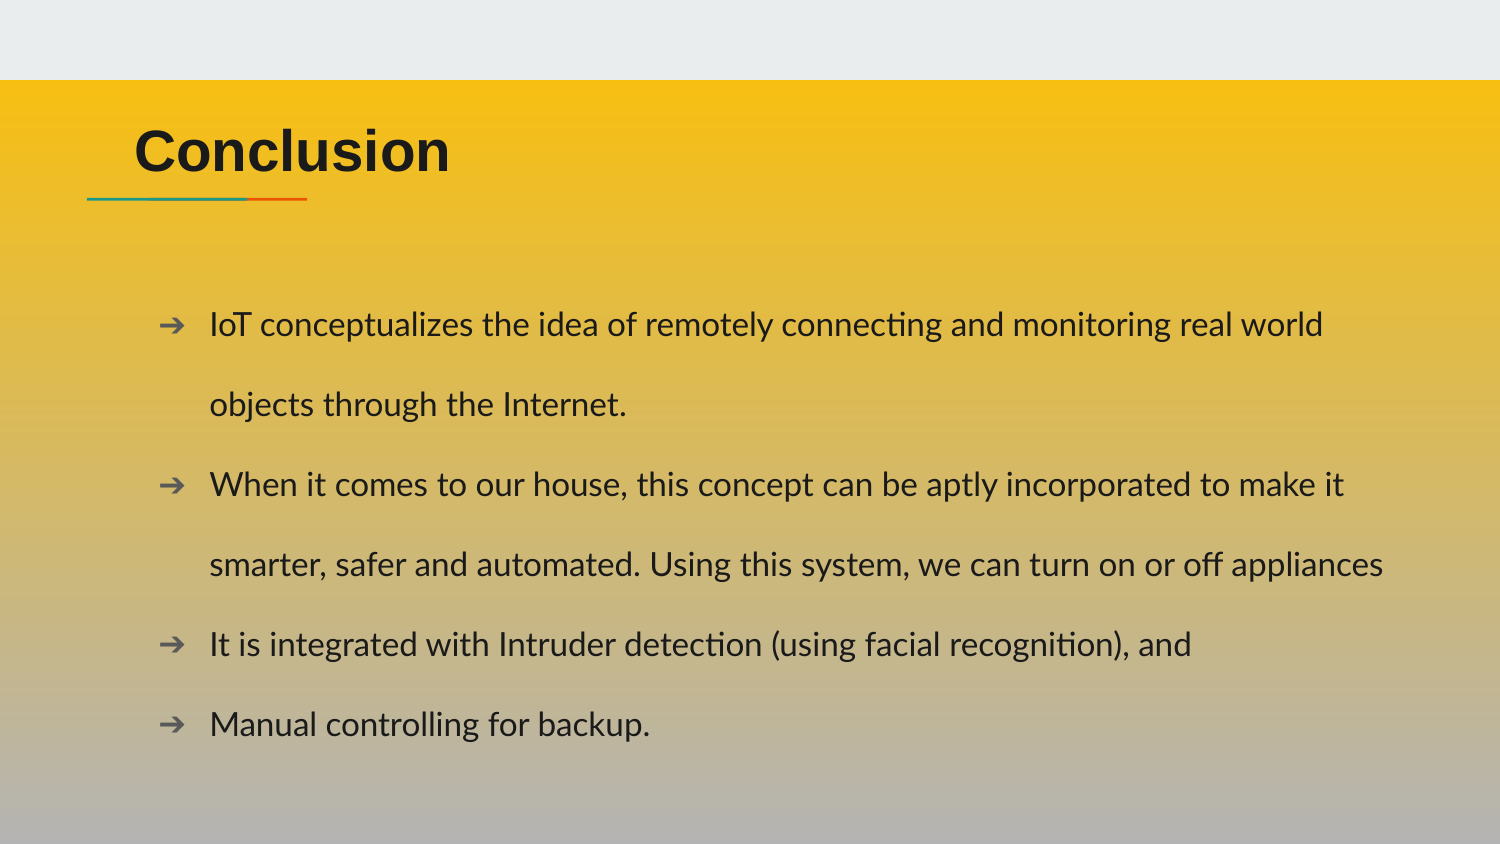

# Conclusion
IoT conceptualizes the idea of remotely connecting and monitoring real world objects through the Internet.
When it comes to our house, this concept can be aptly incorporated to make it smarter, safer and automated. Using this system, we can turn on or off appliances
It is integrated with Intruder detection (using facial recognition), and
Manual controlling for backup.